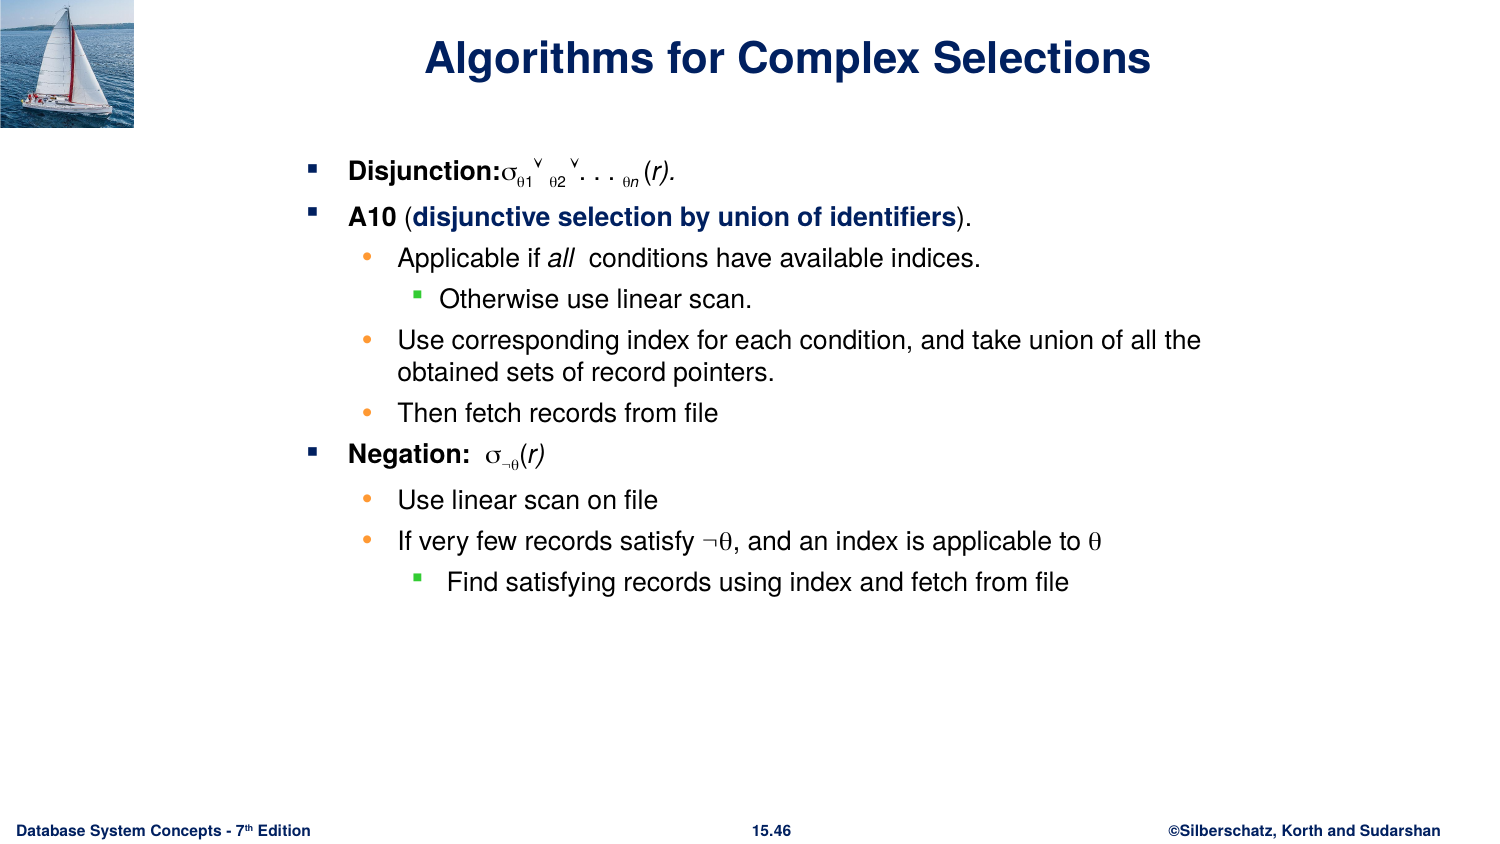

# Algorithms for Complex Selections
Disjunction:σθ1∨ θ2 ∨. . . θn (r).
A10 (disjunctive selection by union of identifiers).
Applicable if all  conditions have available indices.
Otherwise use linear scan.
Use corresponding index for each condition, and take union of all the obtained sets of record pointers.
Then fetch records from file
Negation:  σ¬θ(r)
Use linear scan on file
If very few records satisfy ¬θ, and an index is applicable to θ
 Find satisfying records using index and fetch from file